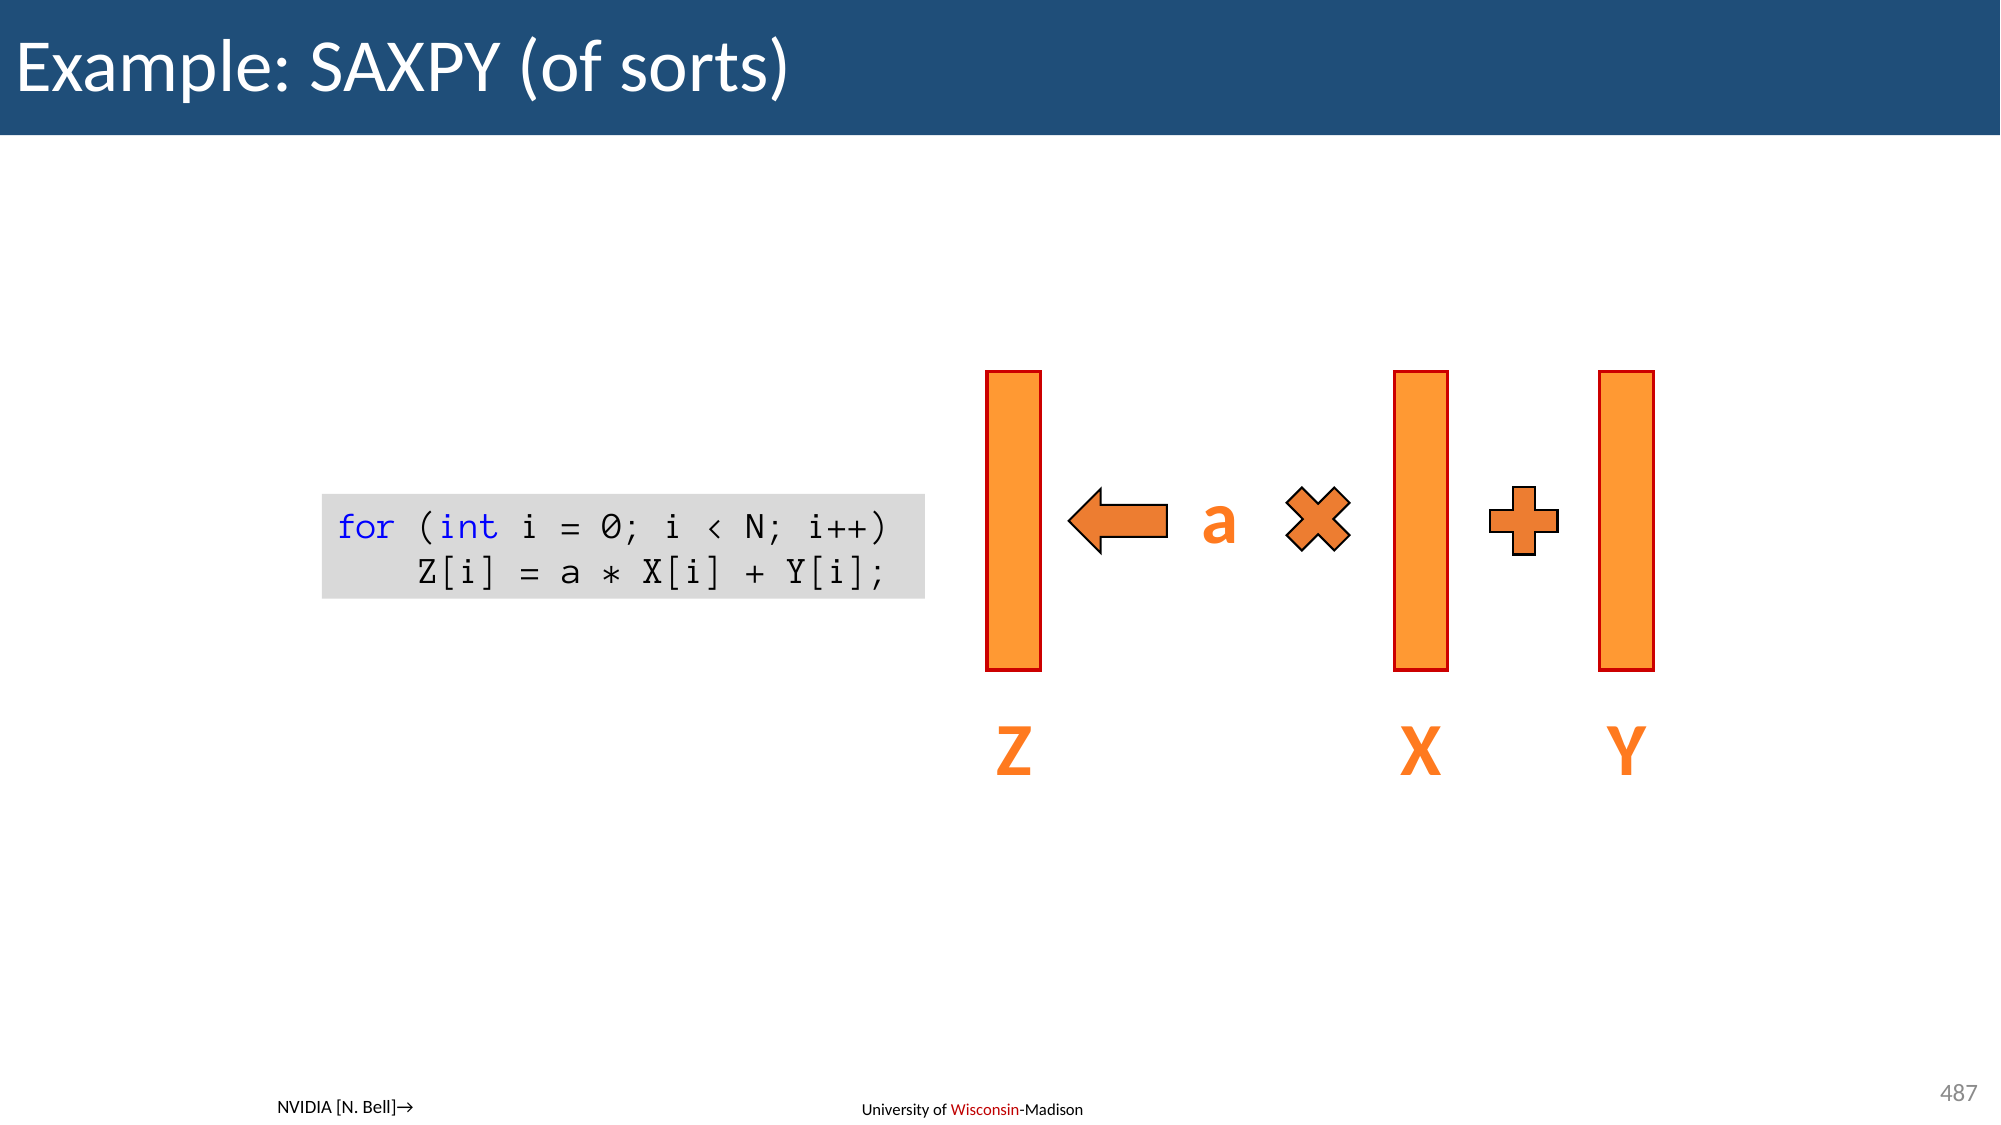

# Example: SAXPY (of sorts)

a

for (int i = 0; i < N; i++)
    Z[i] = a * X[i] + Y[i];
Z
X
Y
487
NVIDIA [N. Bell]→